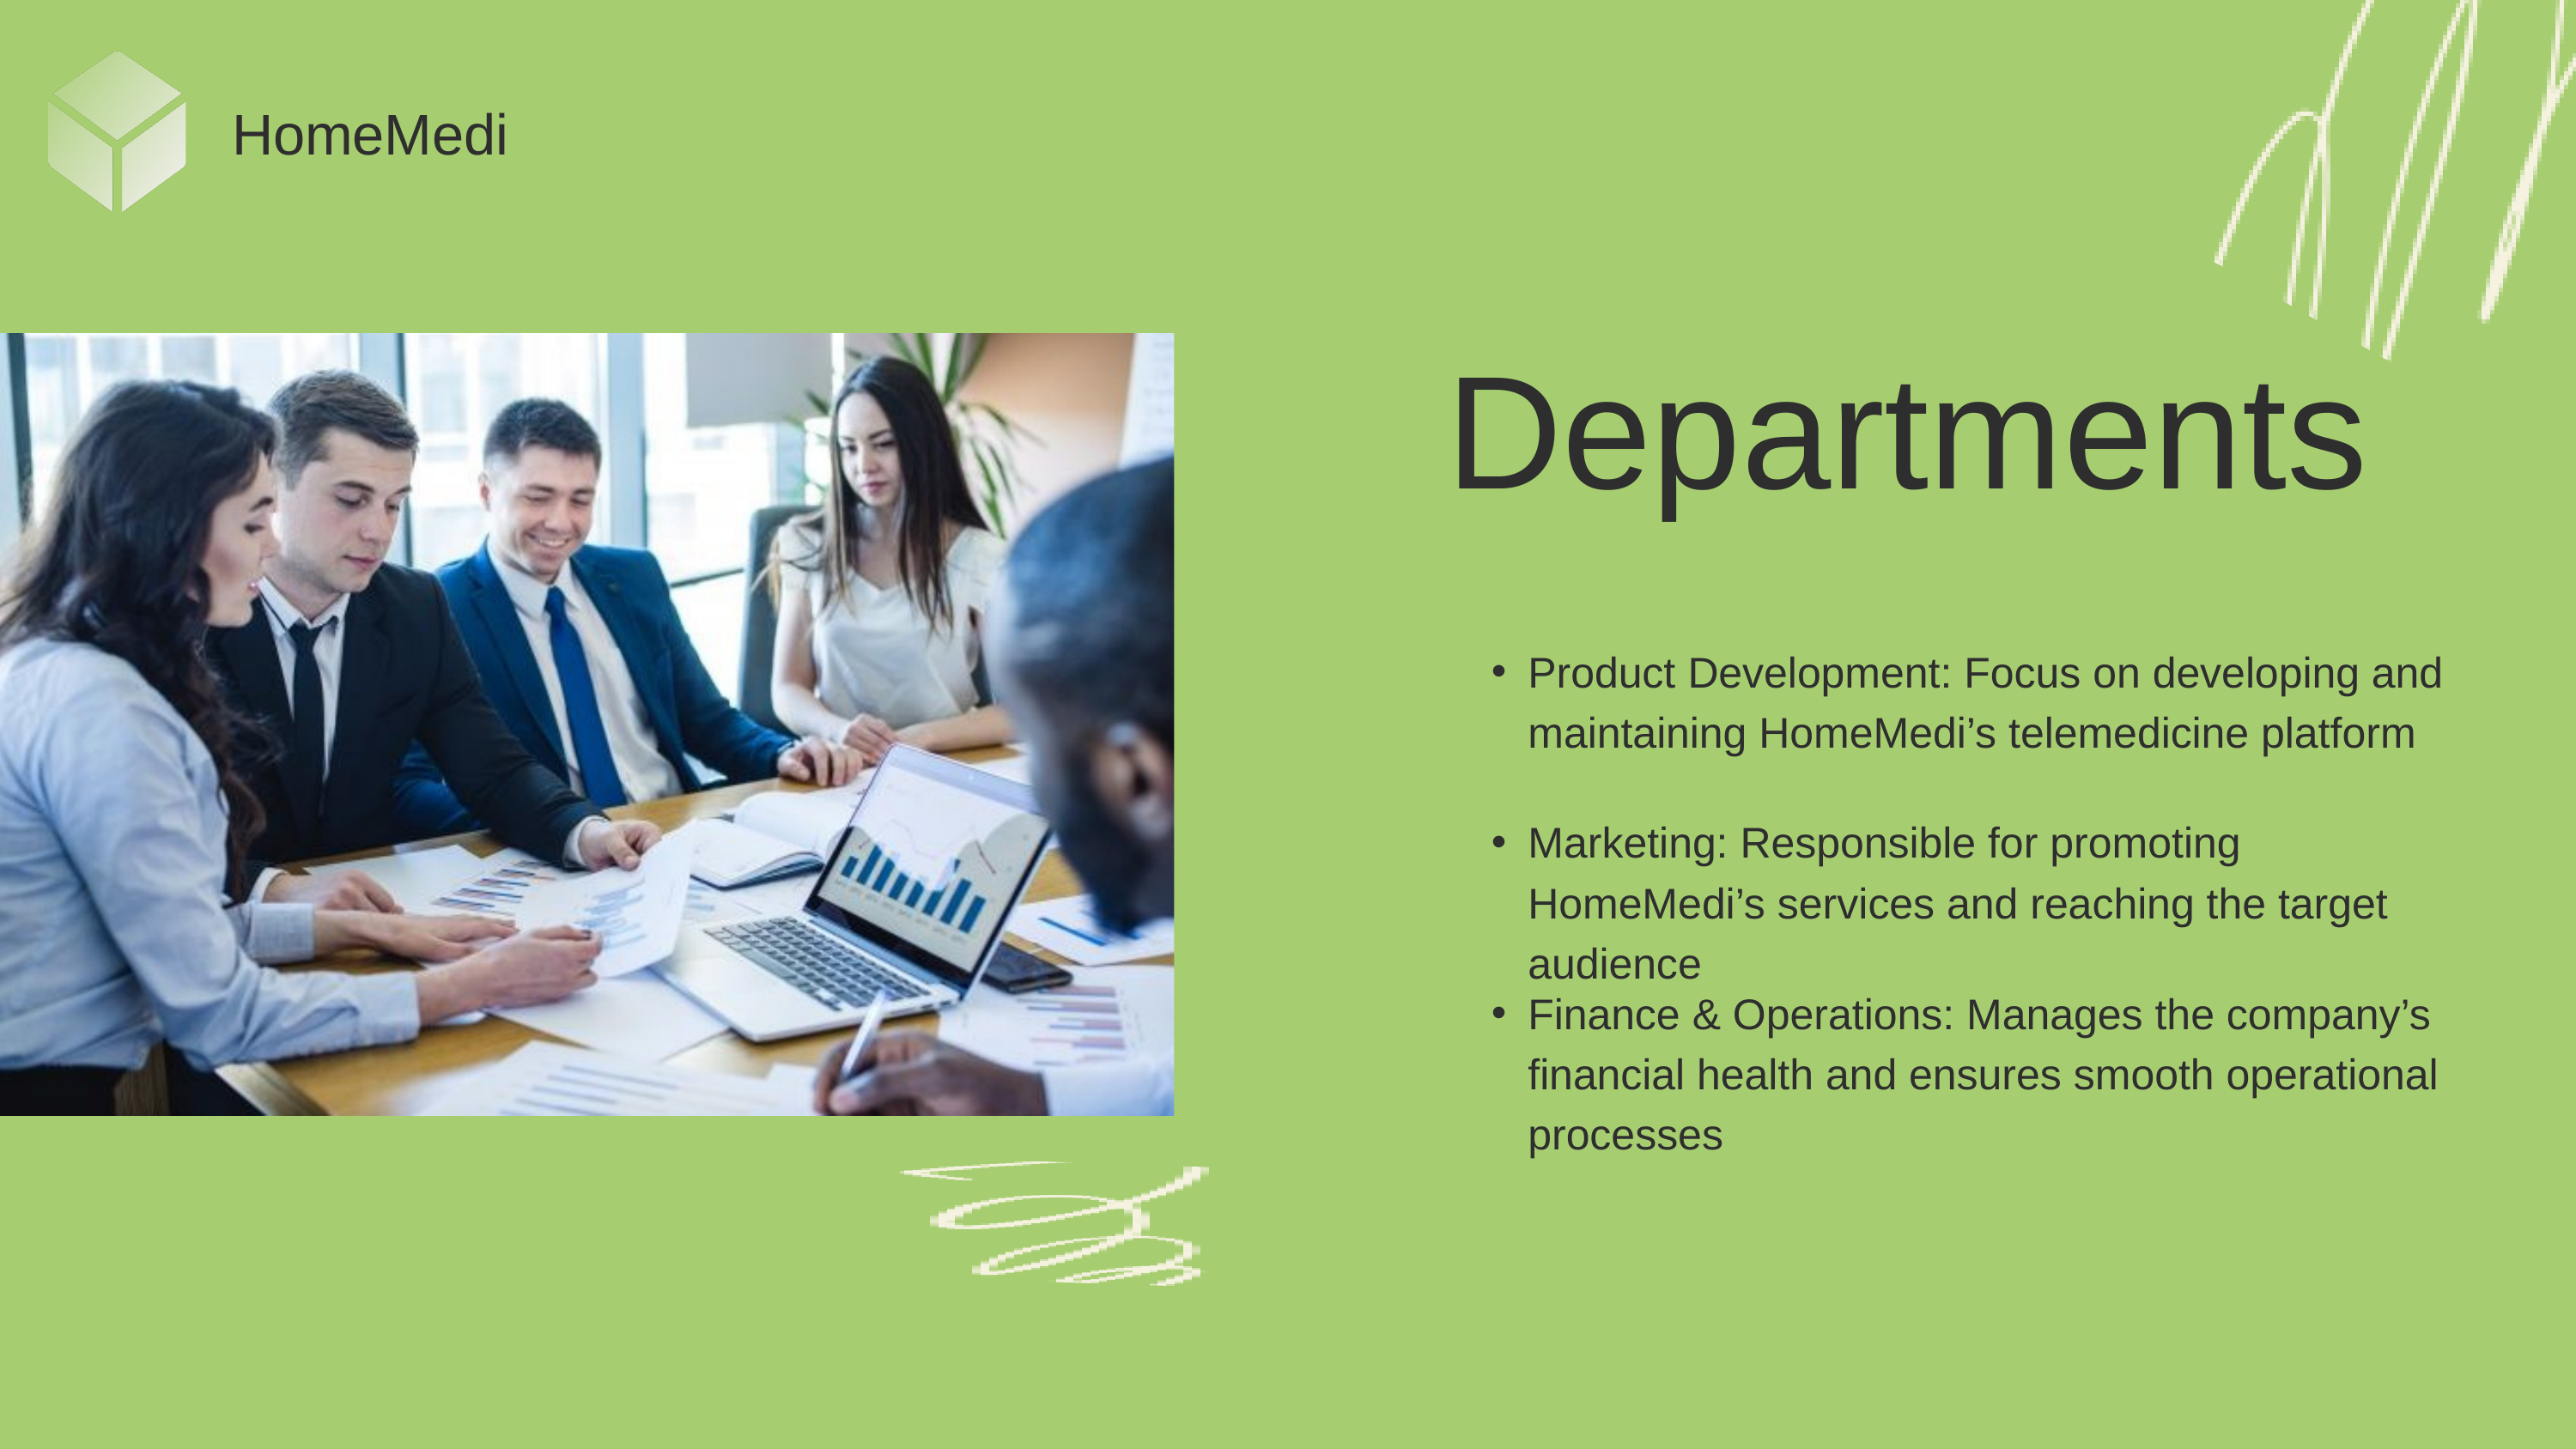

HomeMedi

Departments
Product Development: Focus on developing and maintaining HomeMedi’s telemedicine platform
Marketing: Responsible for promoting HomeMedi’s services and reaching the target audience

Finance & Operations: Manages the company’s financial health and ensures smooth operational processes